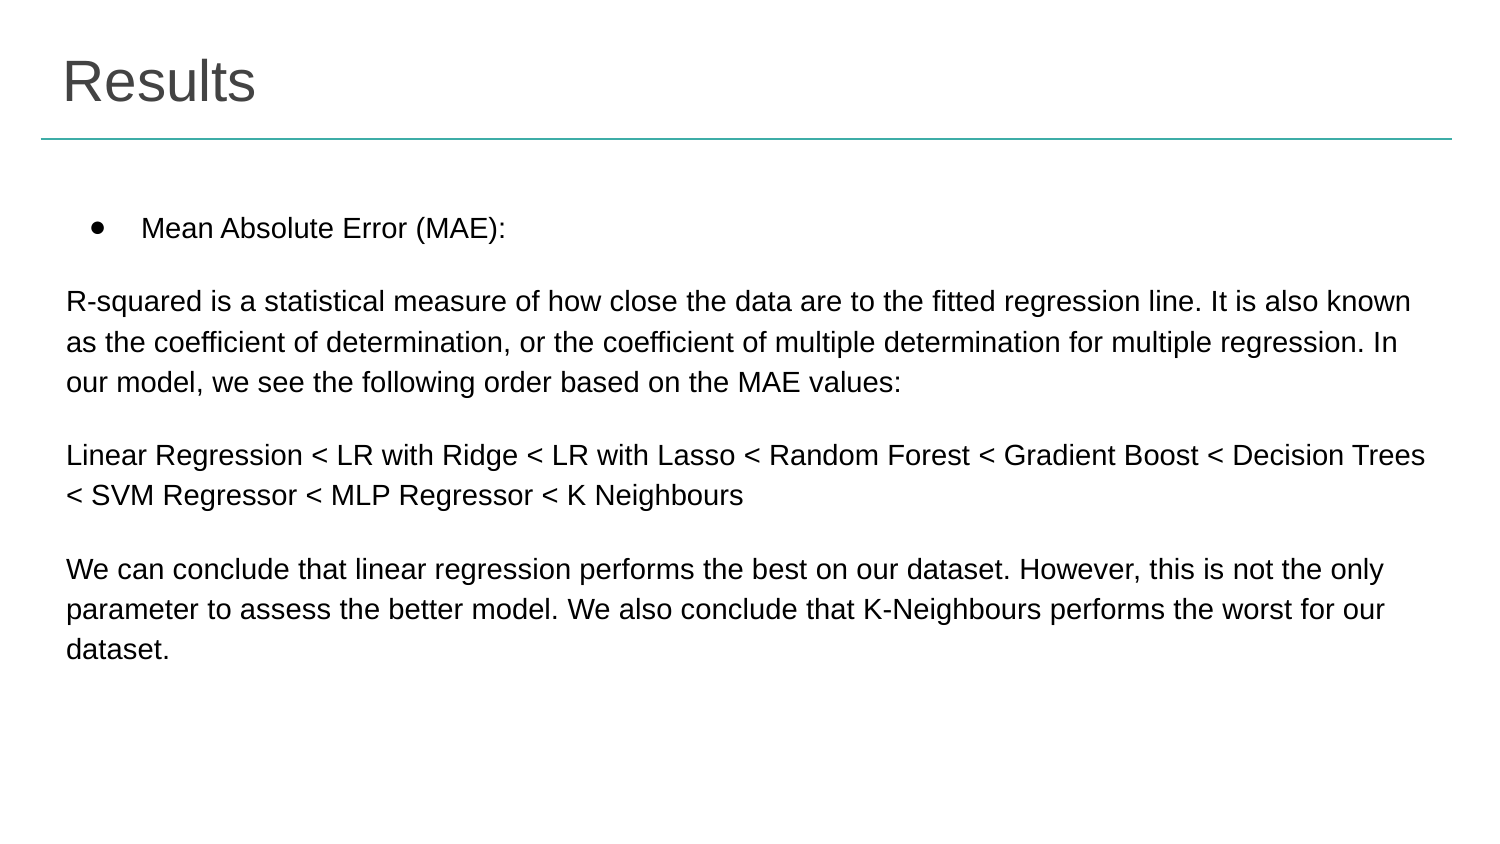

# Results
Mean Absolute Error (MAE):
R-squared is a statistical measure of how close the data are to the fitted regression line. It is also known as the coefficient of determination, or the coefficient of multiple determination for multiple regression. In our model, we see the following order based on the MAE values:
Linear Regression < LR with Ridge < LR with Lasso < Random Forest < Gradient Boost < Decision Trees < SVM Regressor < MLP Regressor < K Neighbours
We can conclude that linear regression performs the best on our dataset. However, this is not the only parameter to assess the better model. We also conclude that K-Neighbours performs the worst for our dataset.